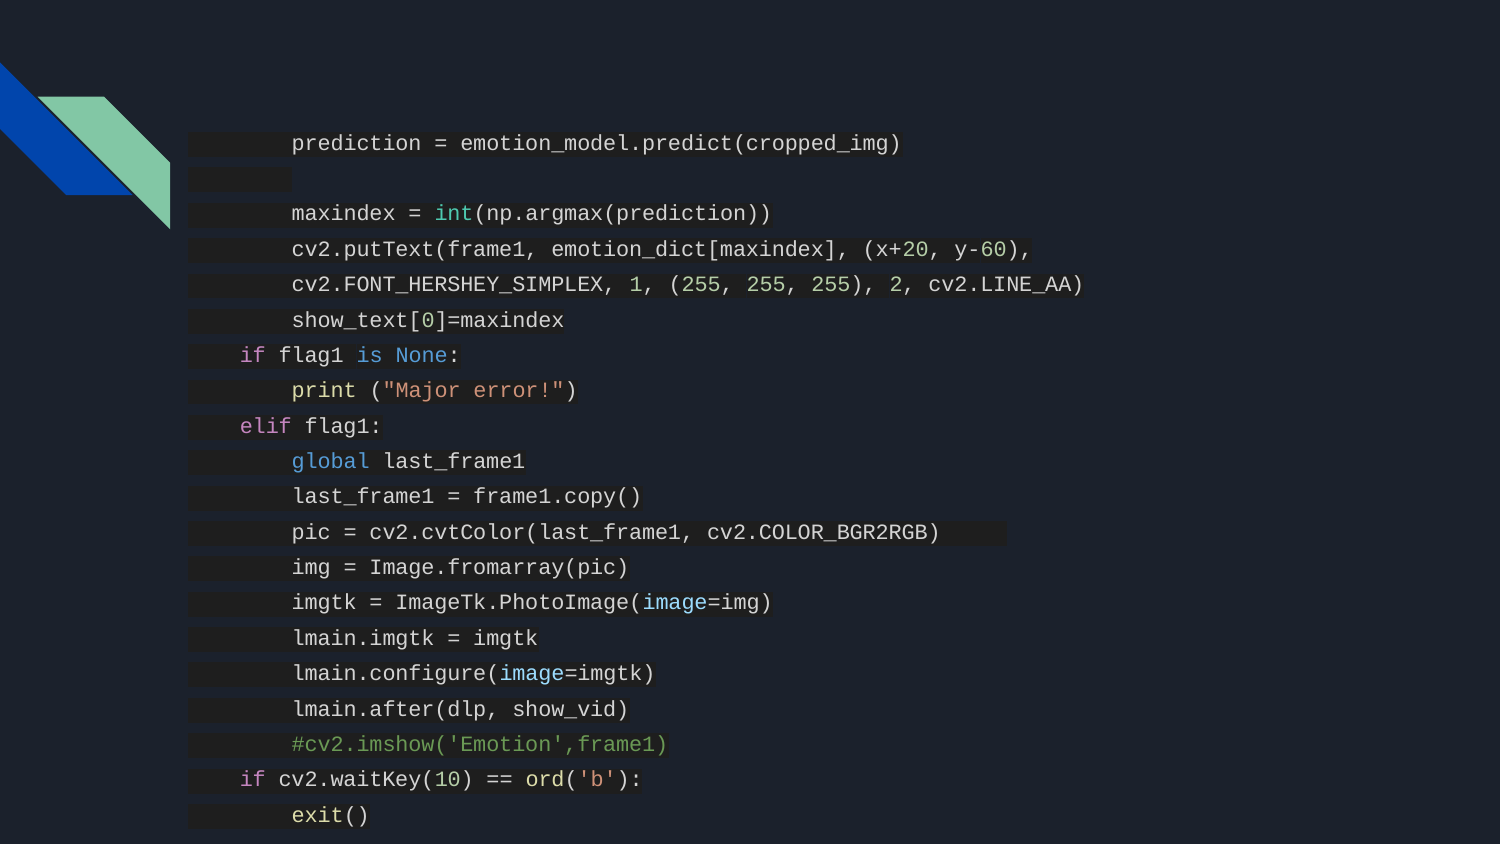

prediction = emotion_model.predict(cropped_img)

        maxindex = int(np.argmax(prediction))
        cv2.putText(frame1, emotion_dict[maxindex], (x+20, y-60),
        cv2.FONT_HERSHEY_SIMPLEX, 1, (255, 255, 255), 2, cv2.LINE_AA)
        show_text[0]=maxindex
    if flag1 is None:
        print ("Major error!")
    elif flag1:
        global last_frame1
        last_frame1 = frame1.copy()
        pic = cv2.cvtColor(last_frame1, cv2.COLOR_BGR2RGB)
        img = Image.fromarray(pic)
        imgtk = ImageTk.PhotoImage(image=img)
        lmain.imgtk = imgtk
        lmain.configure(image=imgtk)
        lmain.after(dlp, show_vid)
        #cv2.imshow('Emotion',frame1)
    if cv2.waitKey(10) == ord('b'):
        exit()